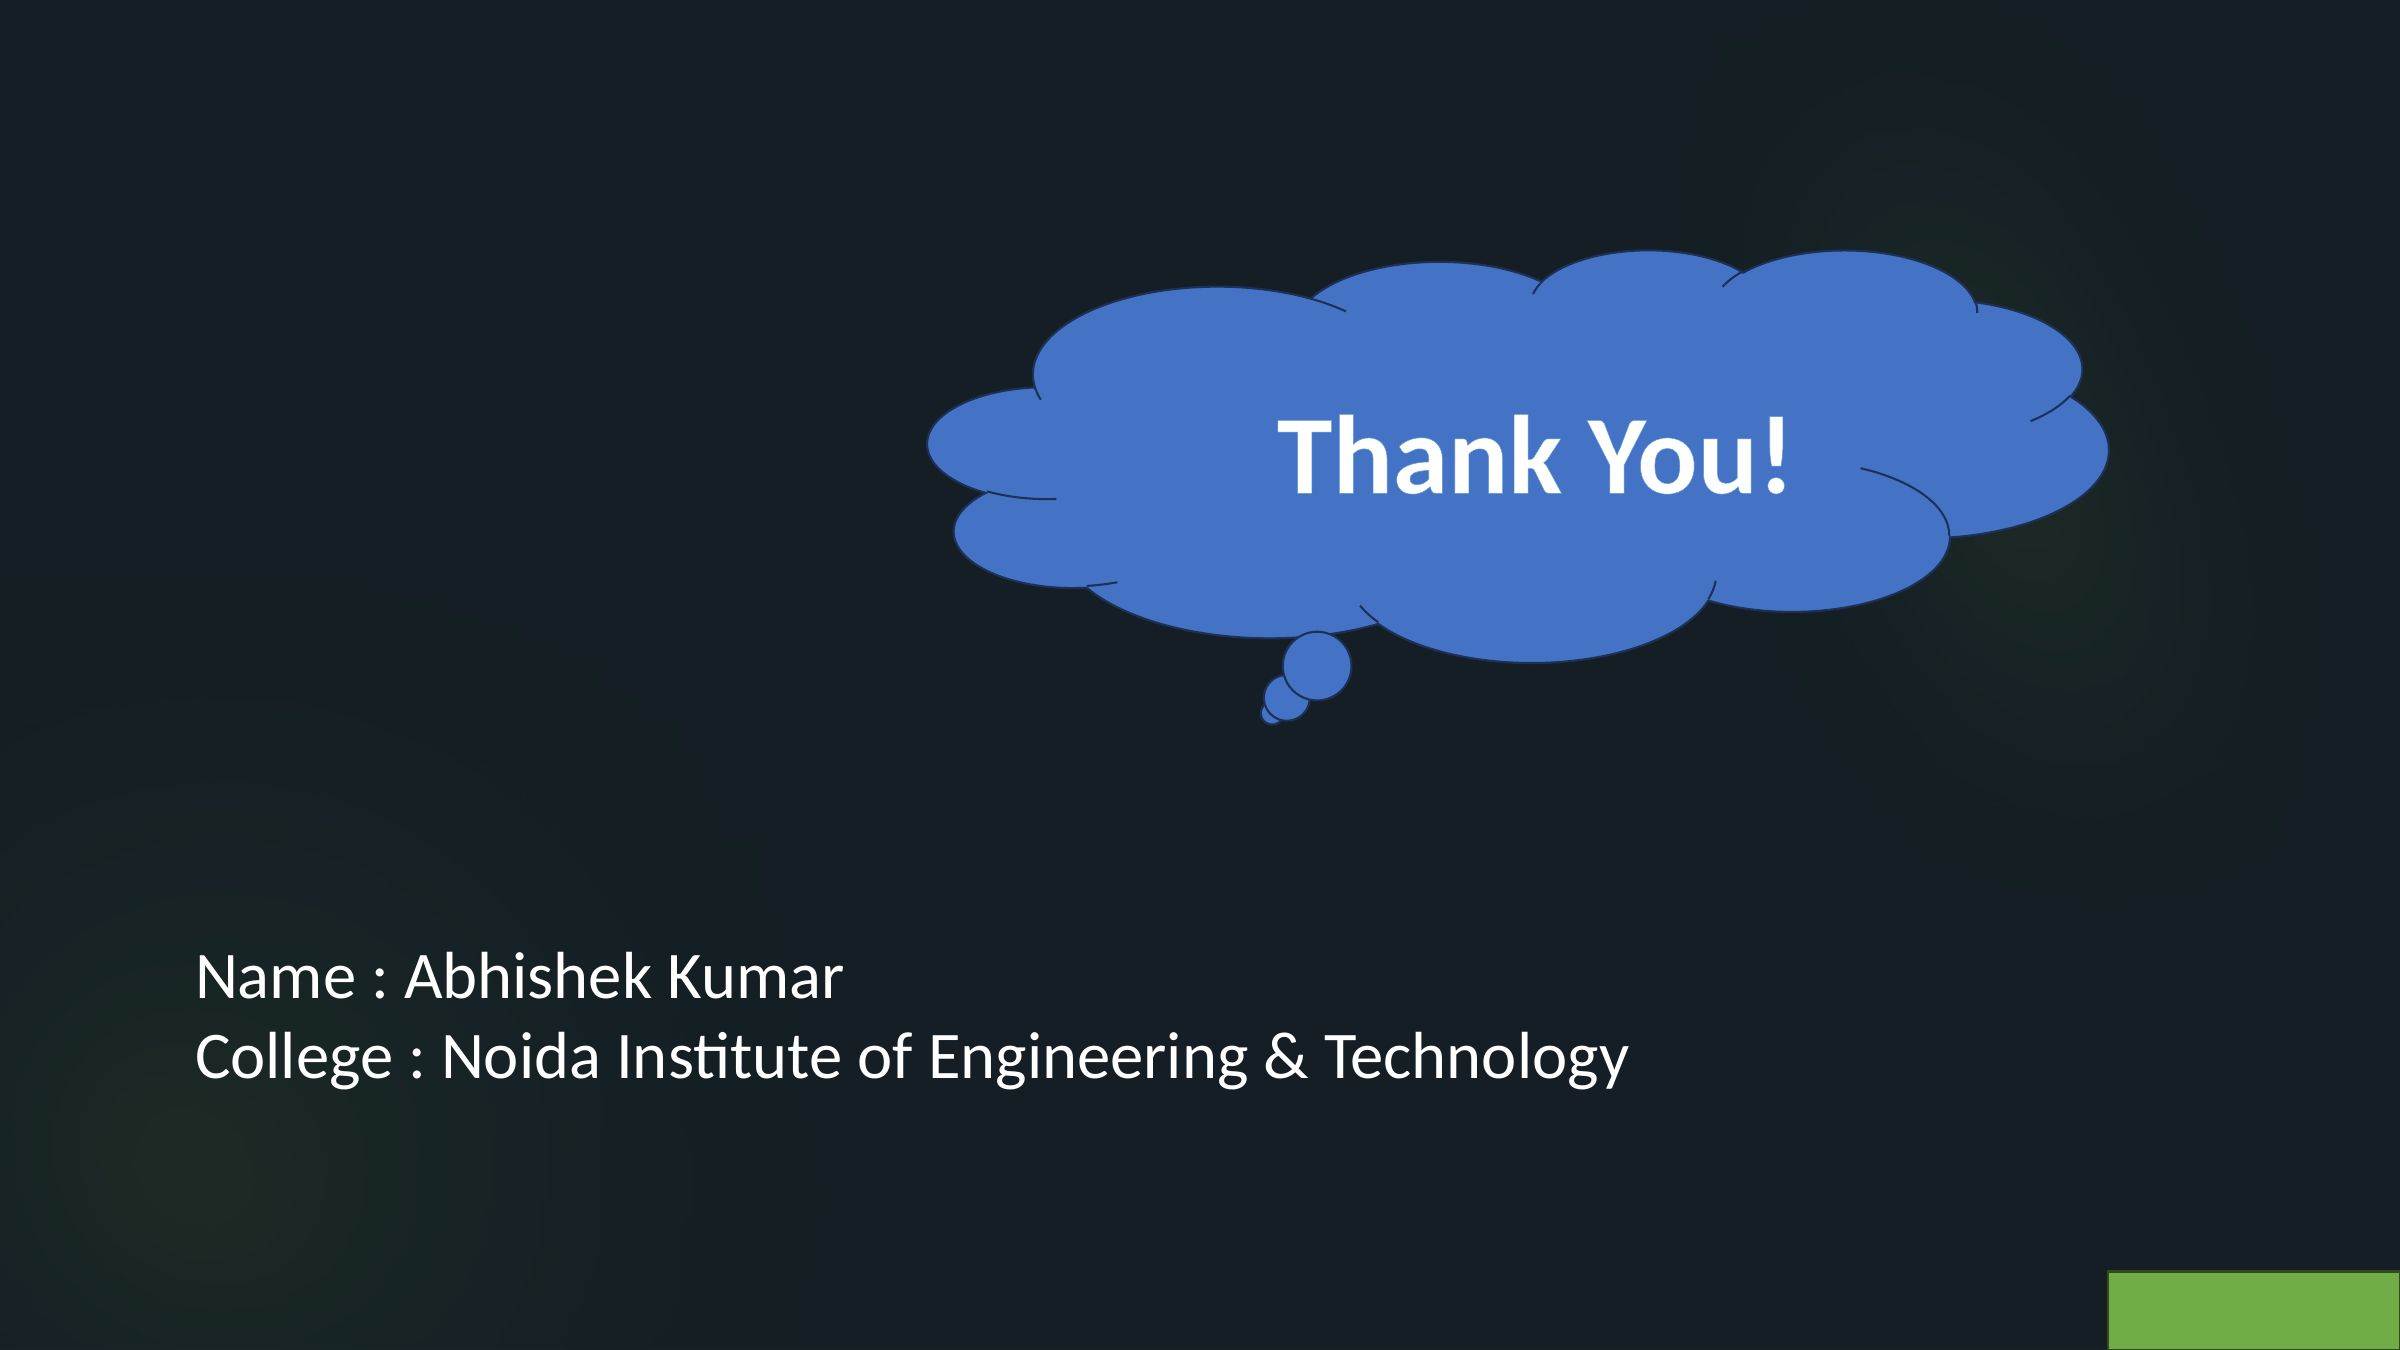

Thank You!
Name : Abhishek Kumar
College : Noida Institute of Engineering & Technology